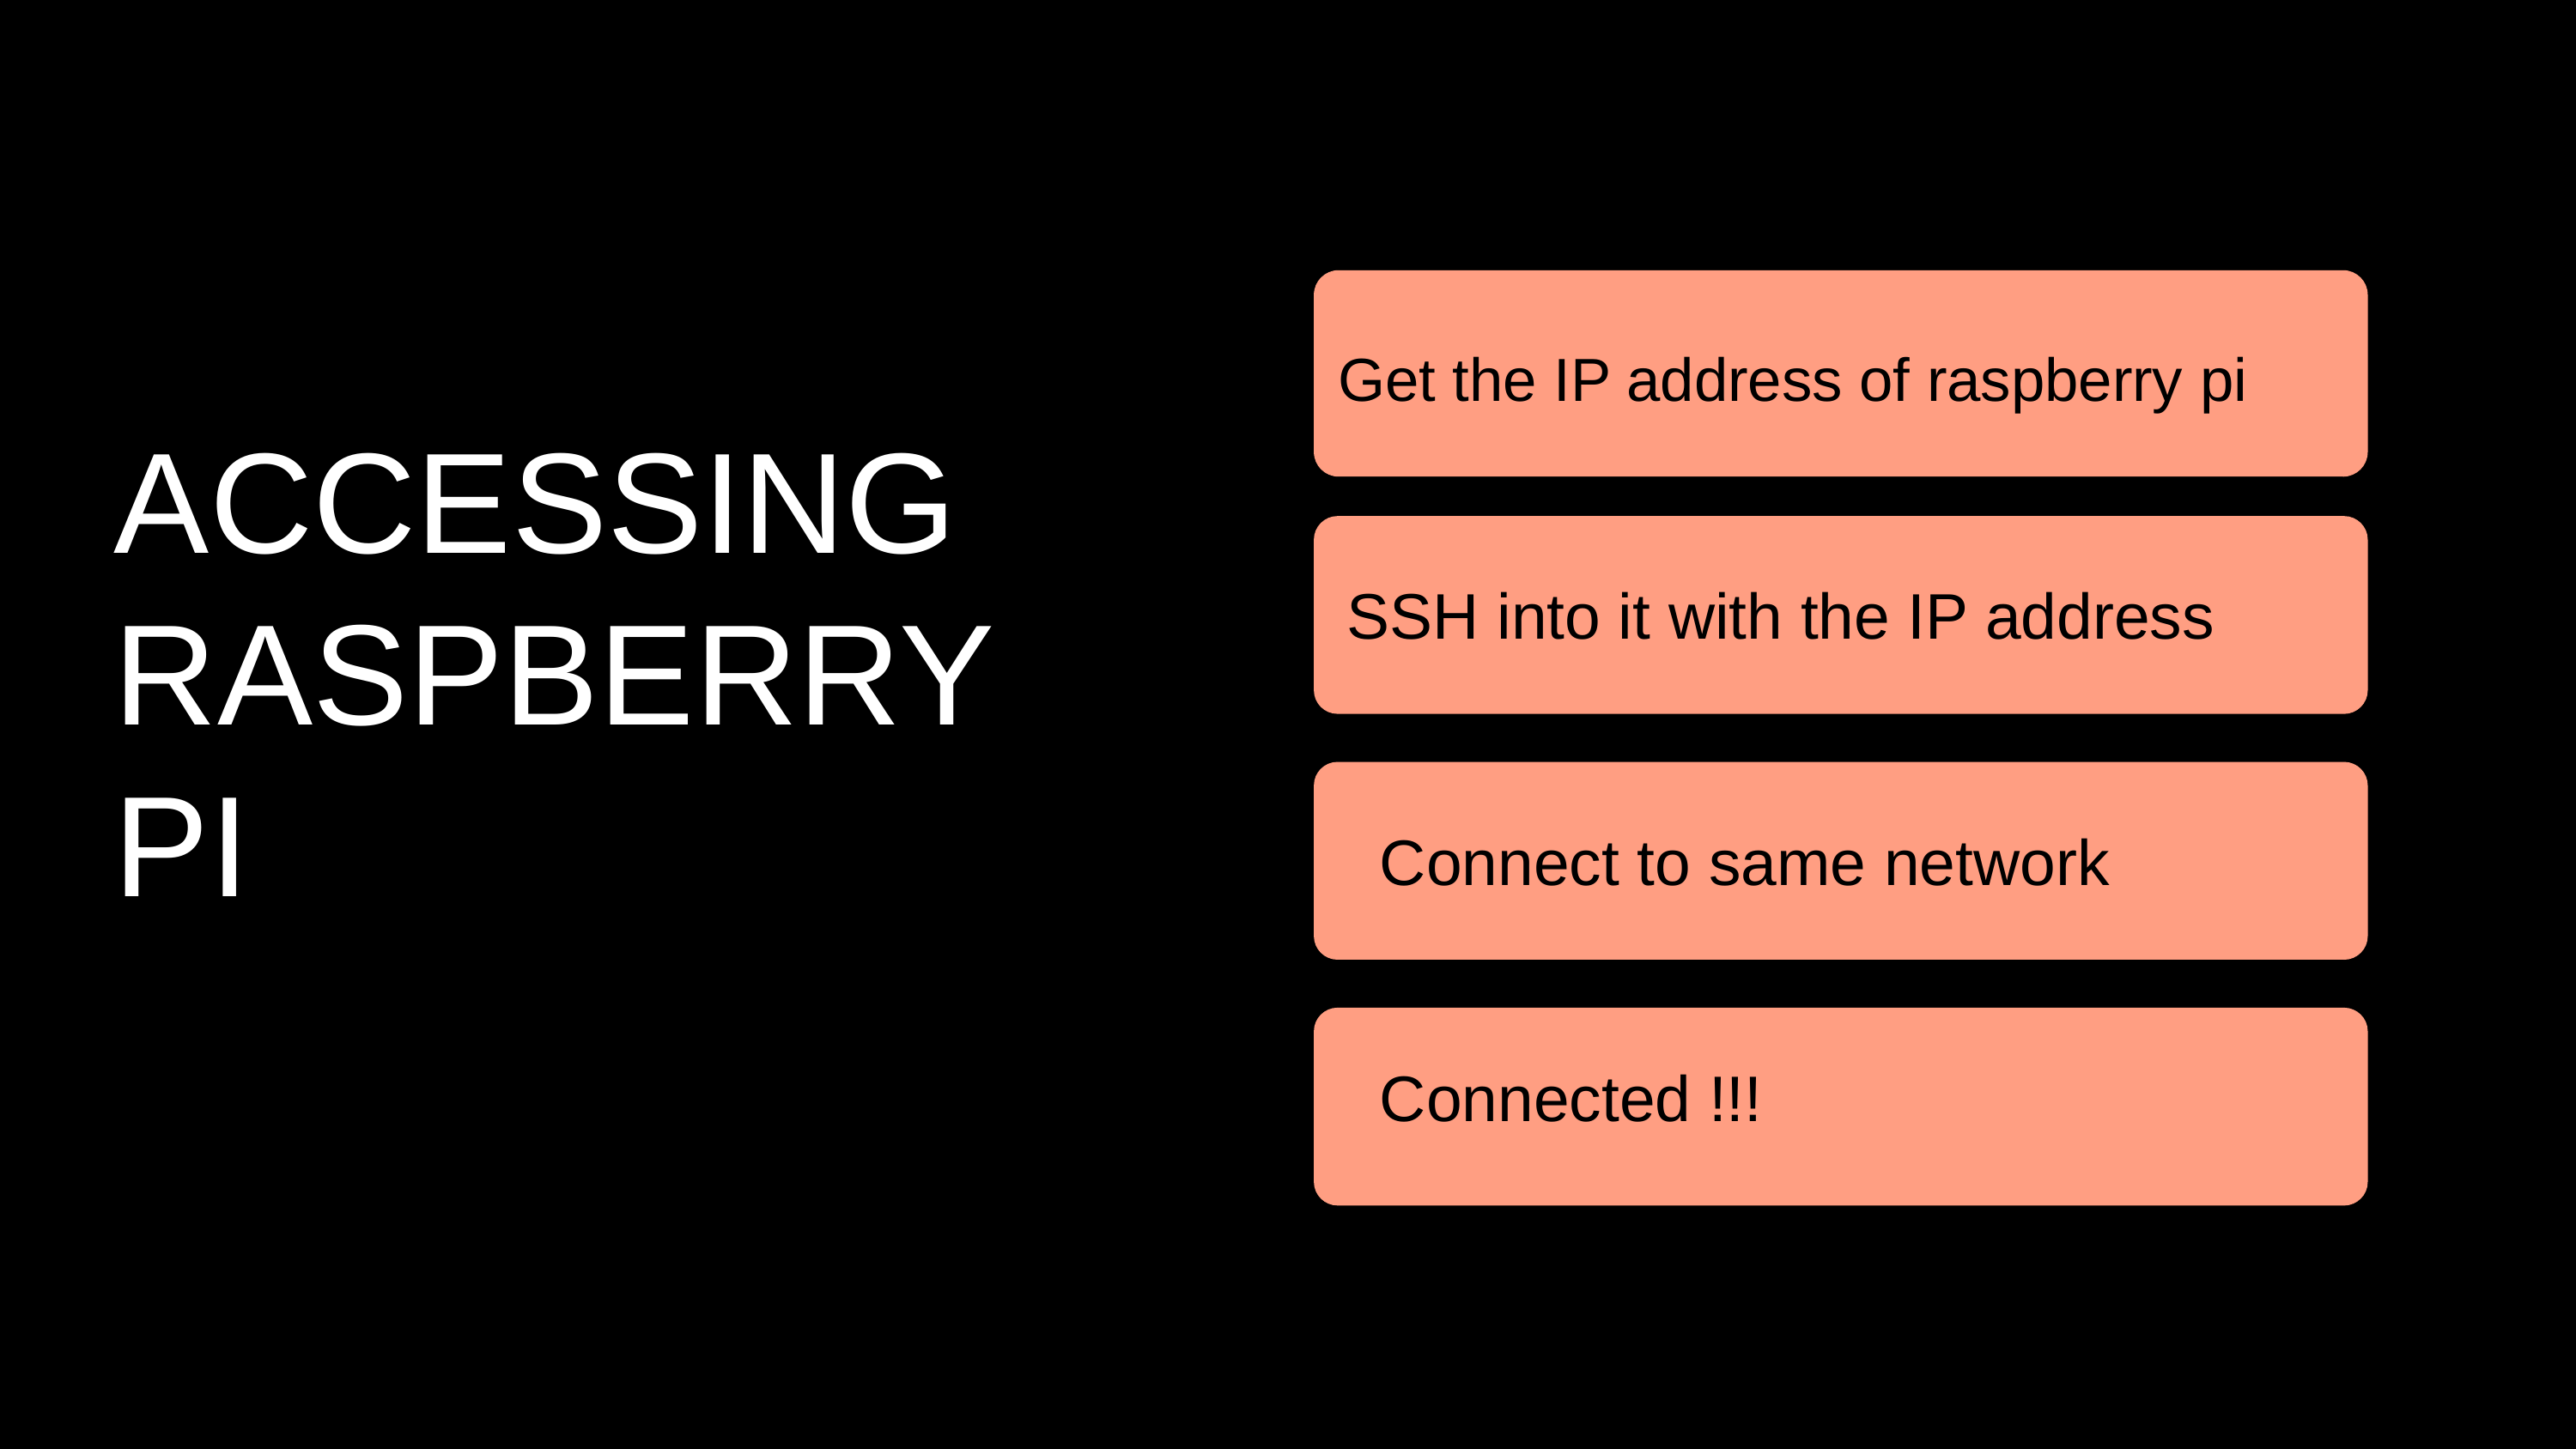

Get the IP address of raspberry pi
ACCESSING
RASPBERRY
PI

SSH into it with the IP address

Connect to same network

Connected !!!